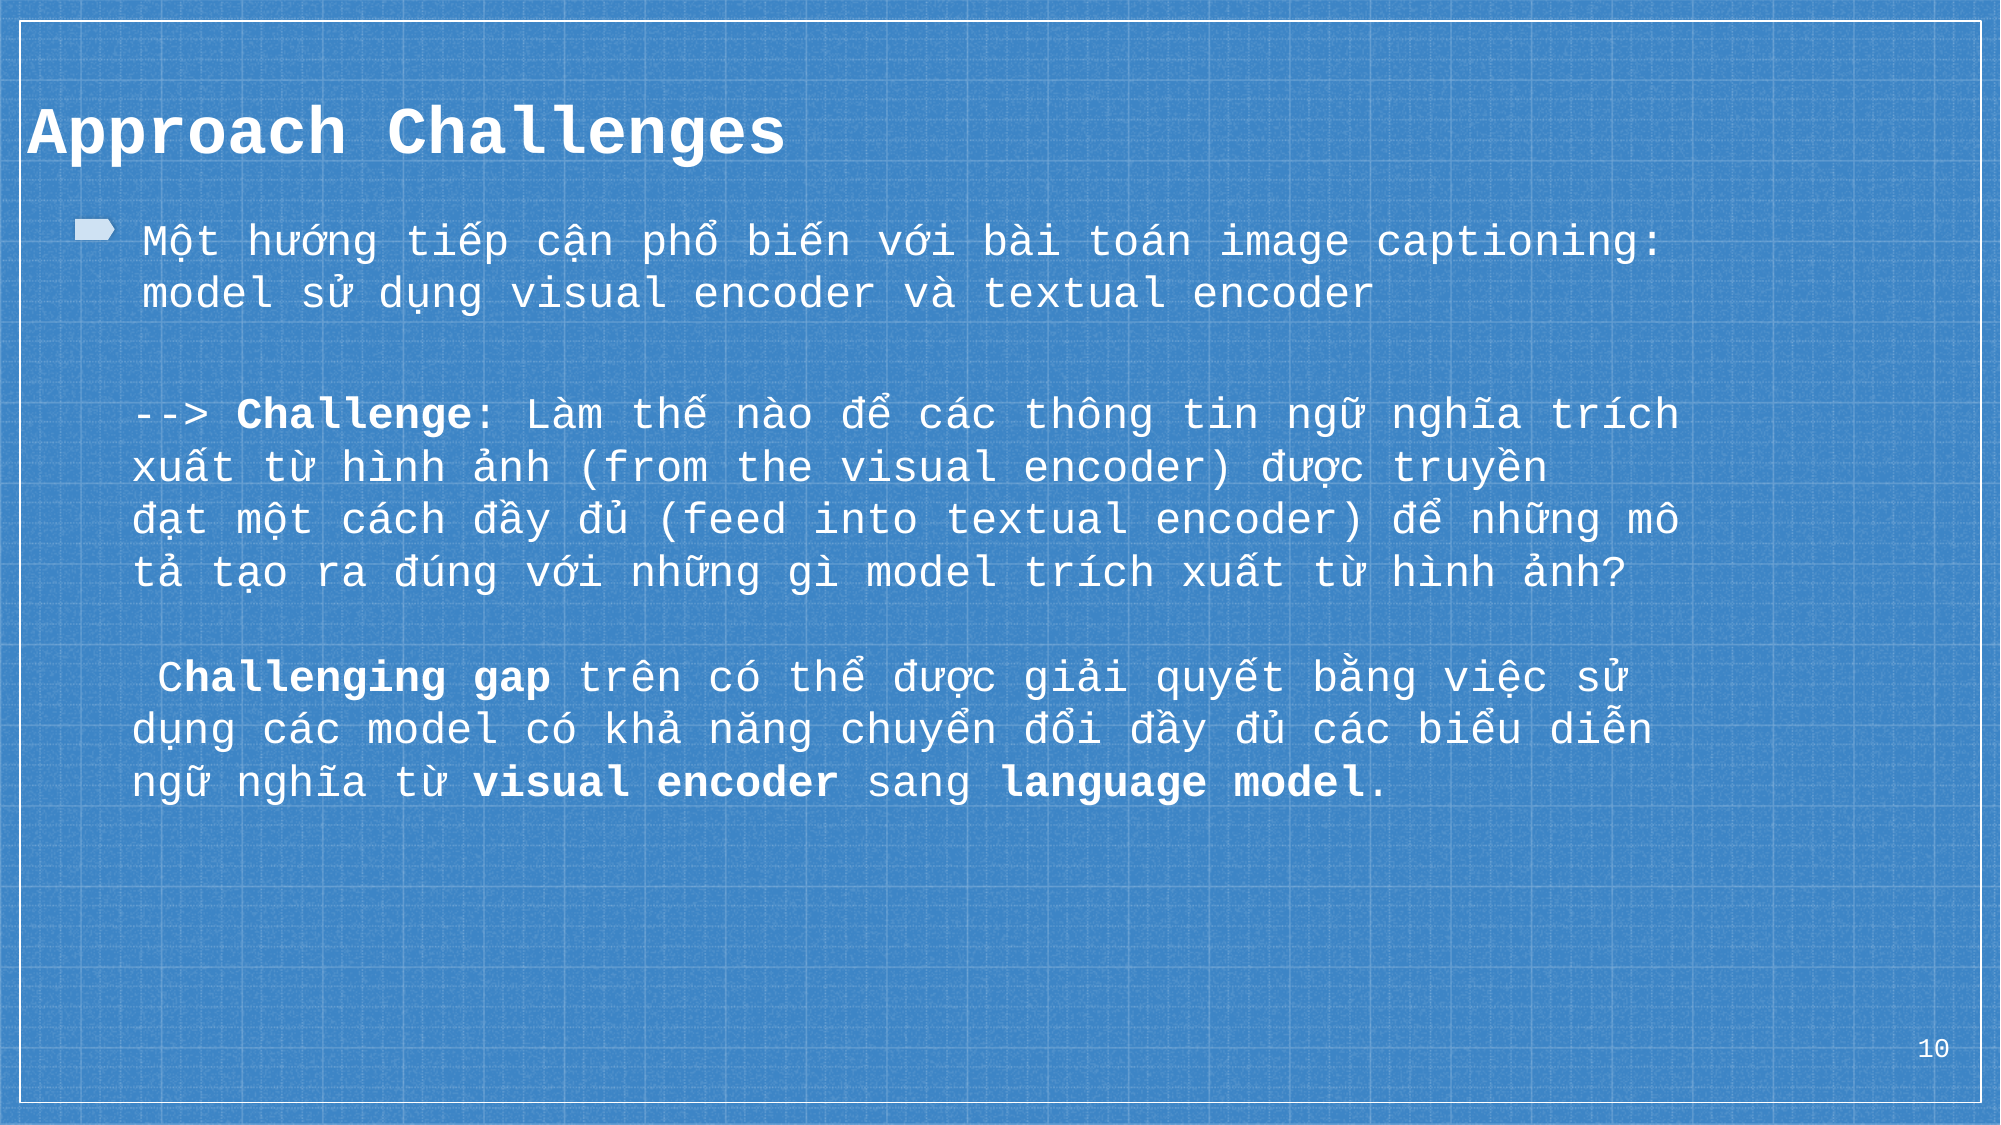

Approach Challenges
Một hướng tiếp cận phổ biến với bài toán image captioning: model sử dụng visual encoder và textual encoder

--> Challenge: Làm thế nào để các thông tin ngữ nghĩa trích xuất từ hình ảnh (from the visual encoder) được truyền đạt một cách đầy đủ (feed into textual encoder) để những mô tả tạo ra đúng với những gì model trích xuất từ hình ảnh?

 Challenging gap trên có thể được giải quyết bằng việc sử dụng các model có khả năng chuyển đổi đầy đủ các biểu diễn ngữ nghĩa từ visual encoder sang language model.
10